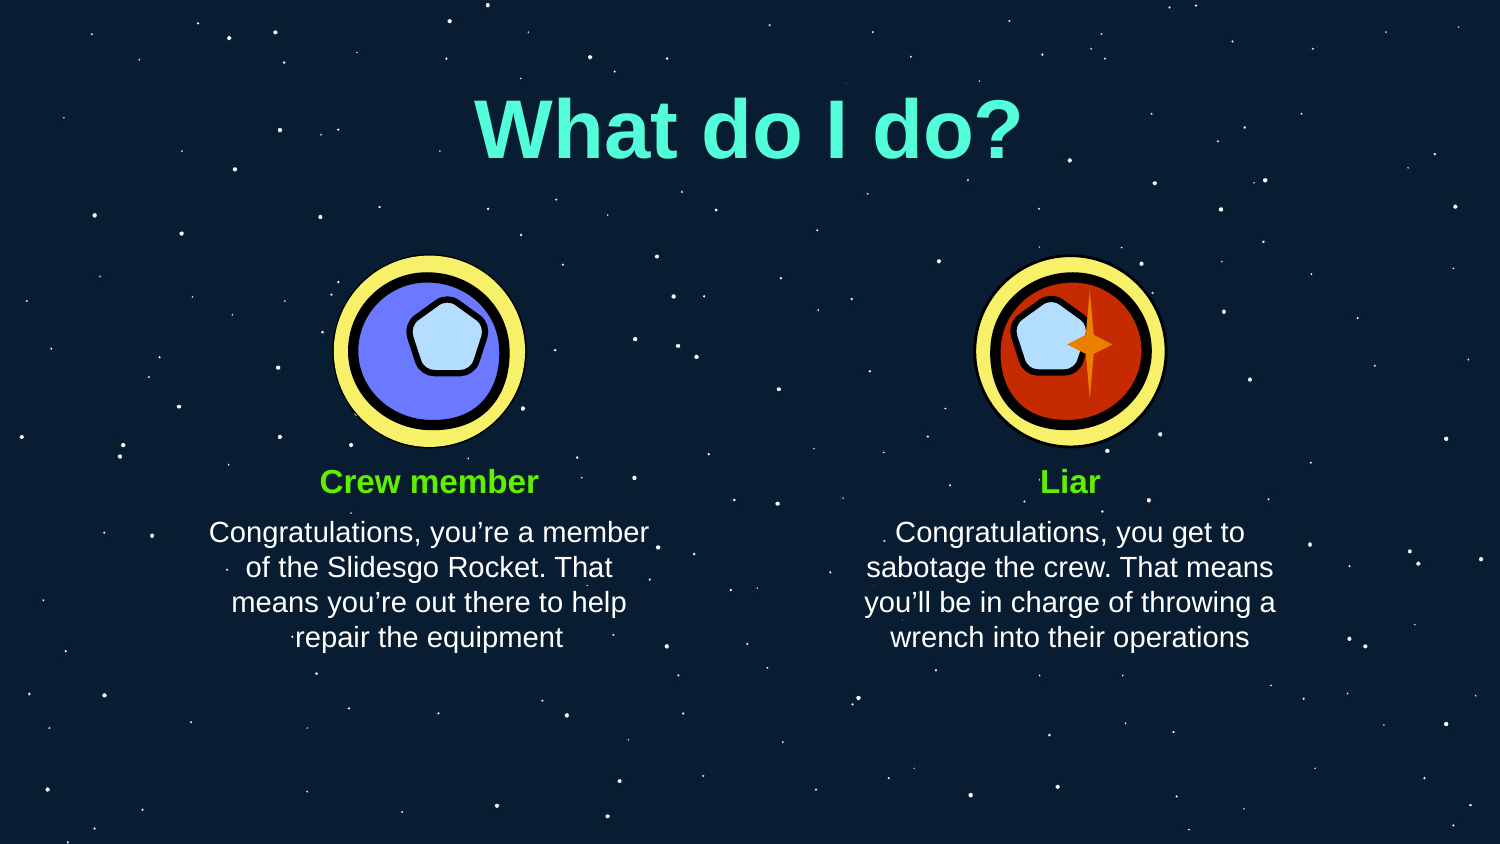

# What do I do?

Crew member
Liar
Congratulations, you’re a member of the Slidesgo Rocket. That means you’re out there to help repair the equipment
Congratulations, you get to sabotage the crew. That means you’ll be in charge of throwing a wrench into their operations